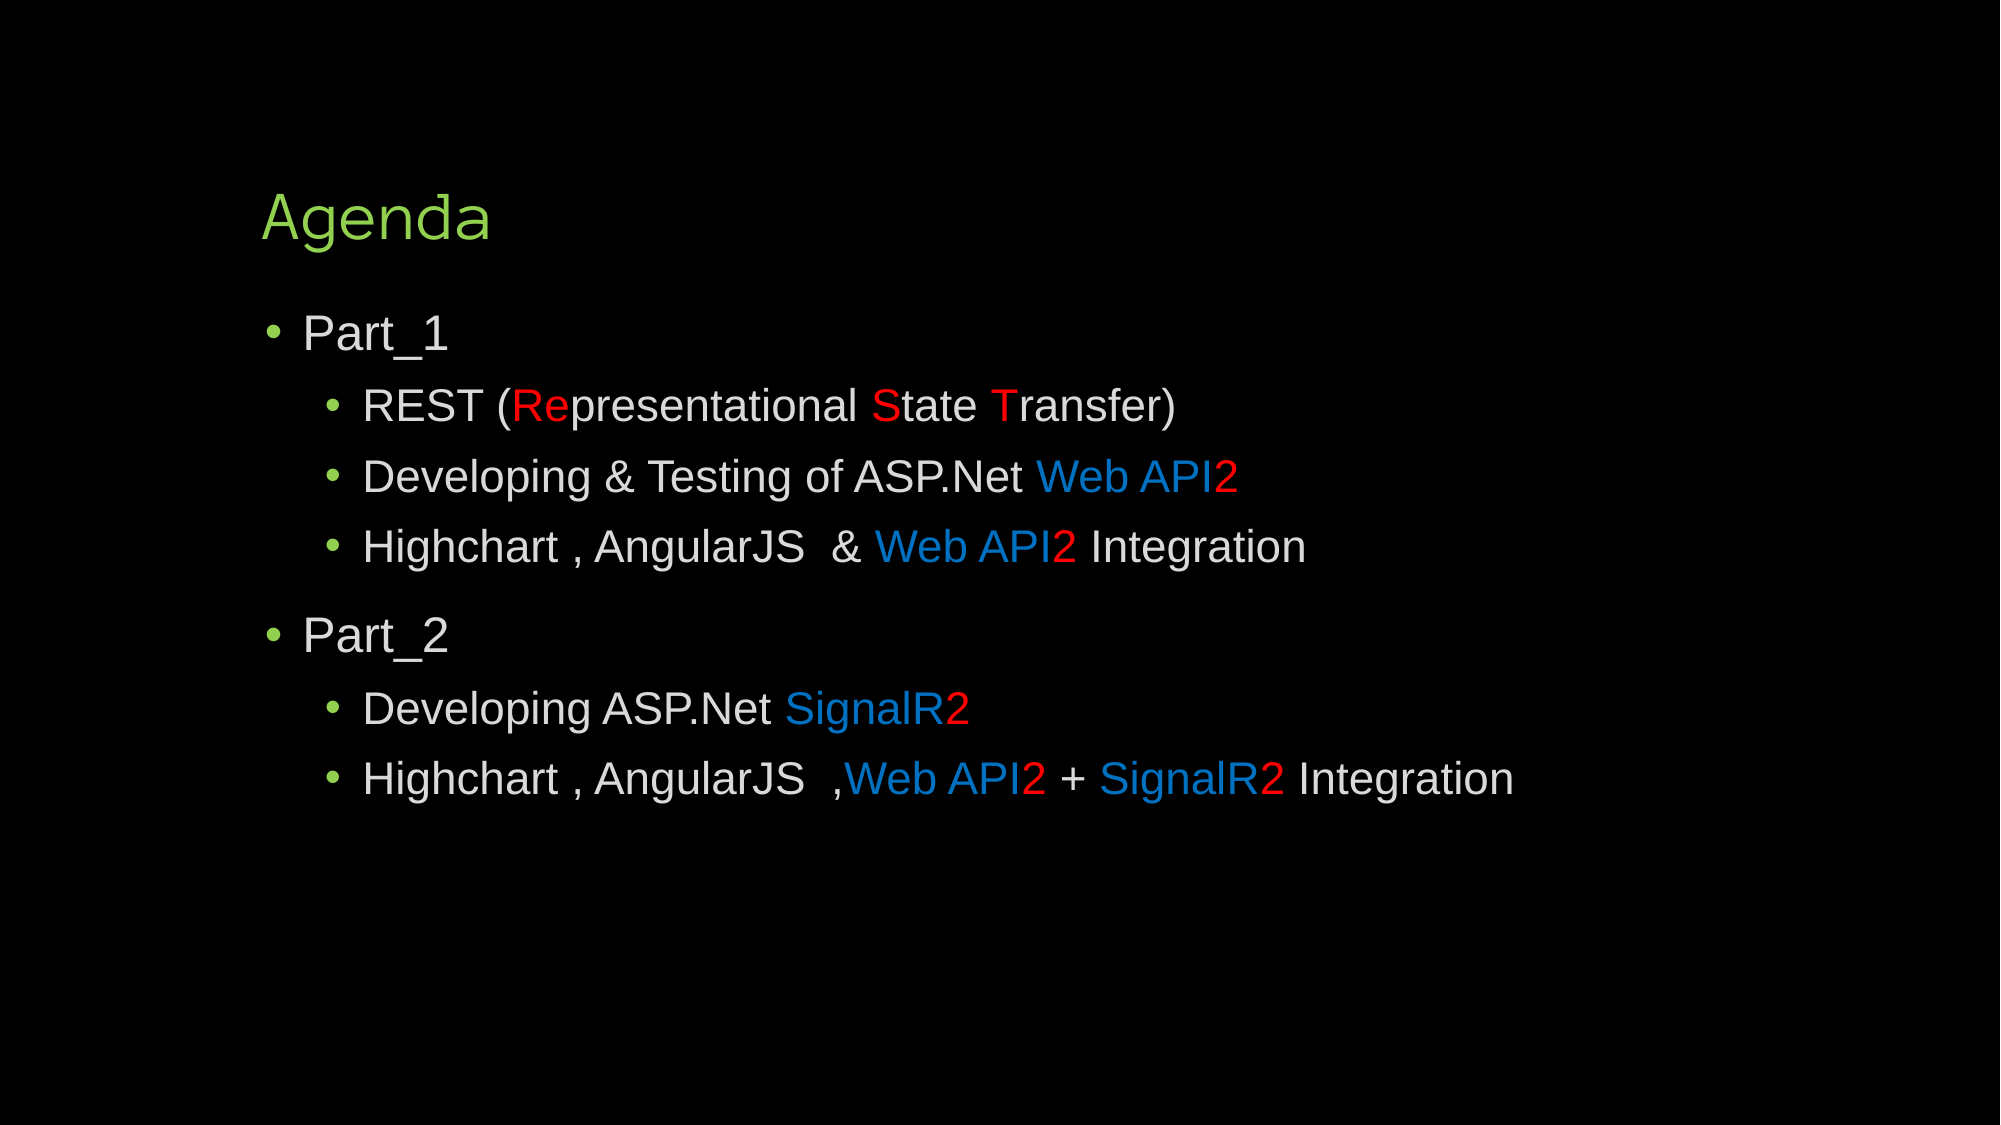

# Agenda
Part_1
REST (Representational State Transfer)
Developing & Testing of ASP.Net Web API2
Highchart , AngularJS  & Web API2 Integration
Part_2
Developing ASP.Net SignalR2
Highchart , AngularJS  ,Web API2 + SignalR2 Integration